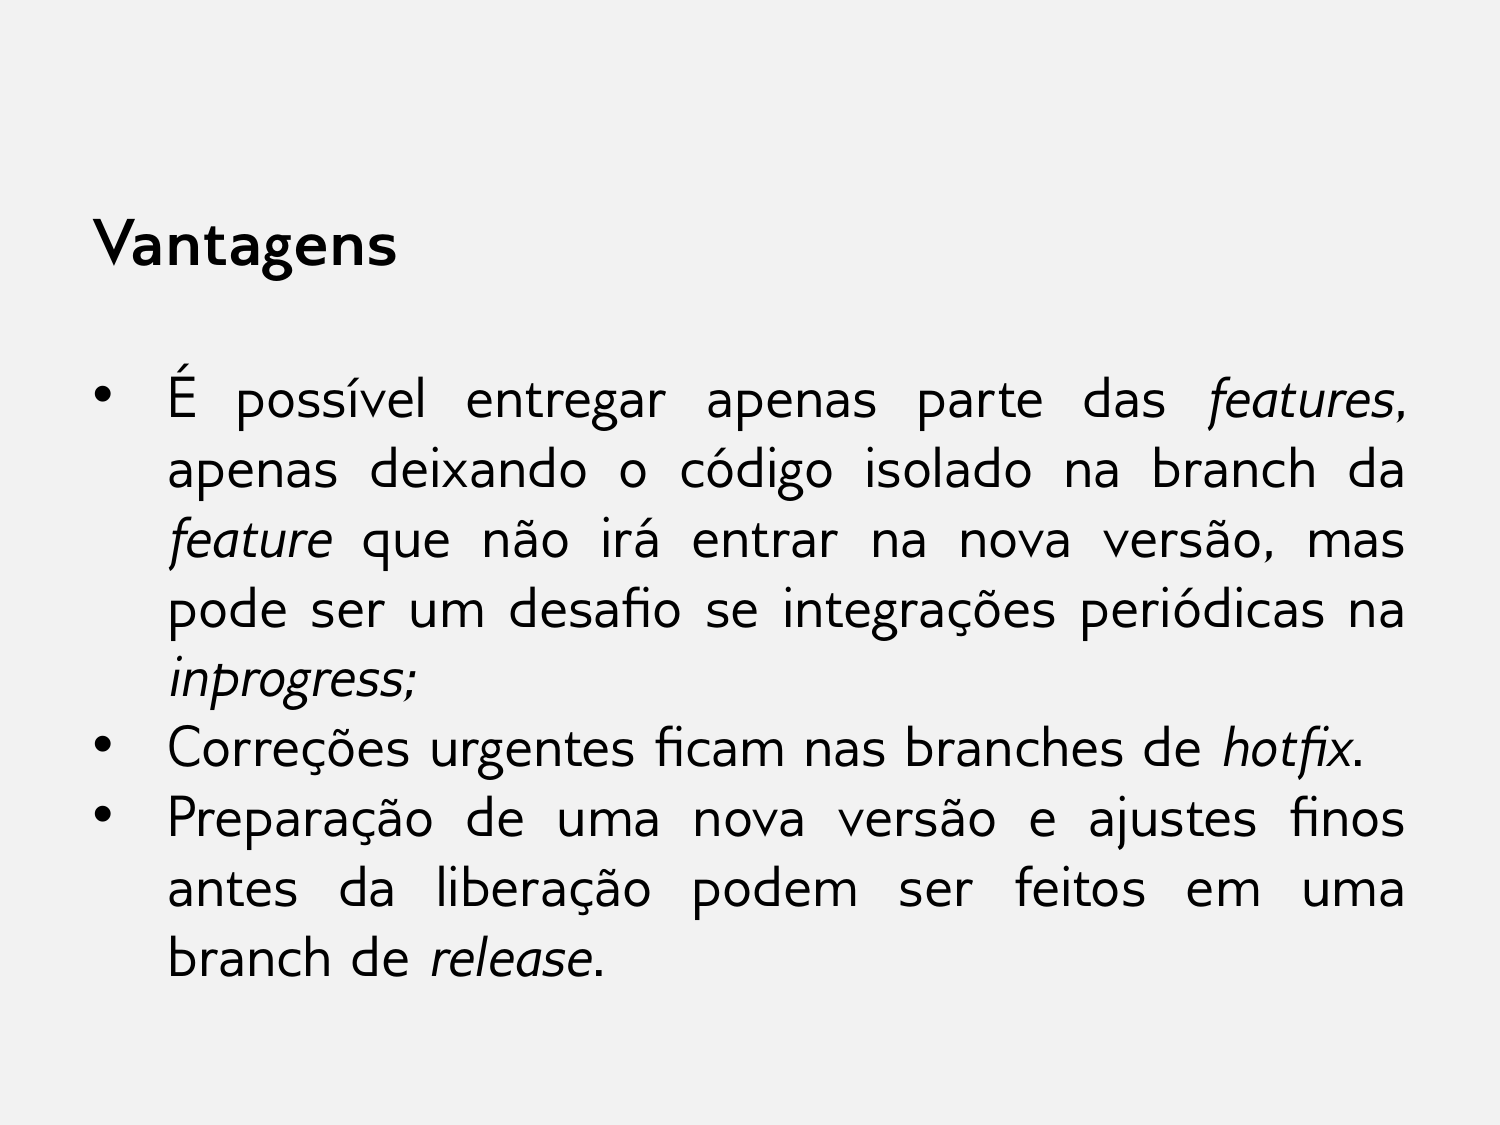

Vantagens

É possível entregar apenas parte das features, apenas deixando o código isolado na branch da feature que não irá entrar na nova versão, mas pode ser um desafio se integrações periódicas na inprogress;
Correções urgentes ficam nas branches de hotfix.
Preparação de uma nova versão e ajustes finos antes da liberação podem ser feitos em uma branch de release.